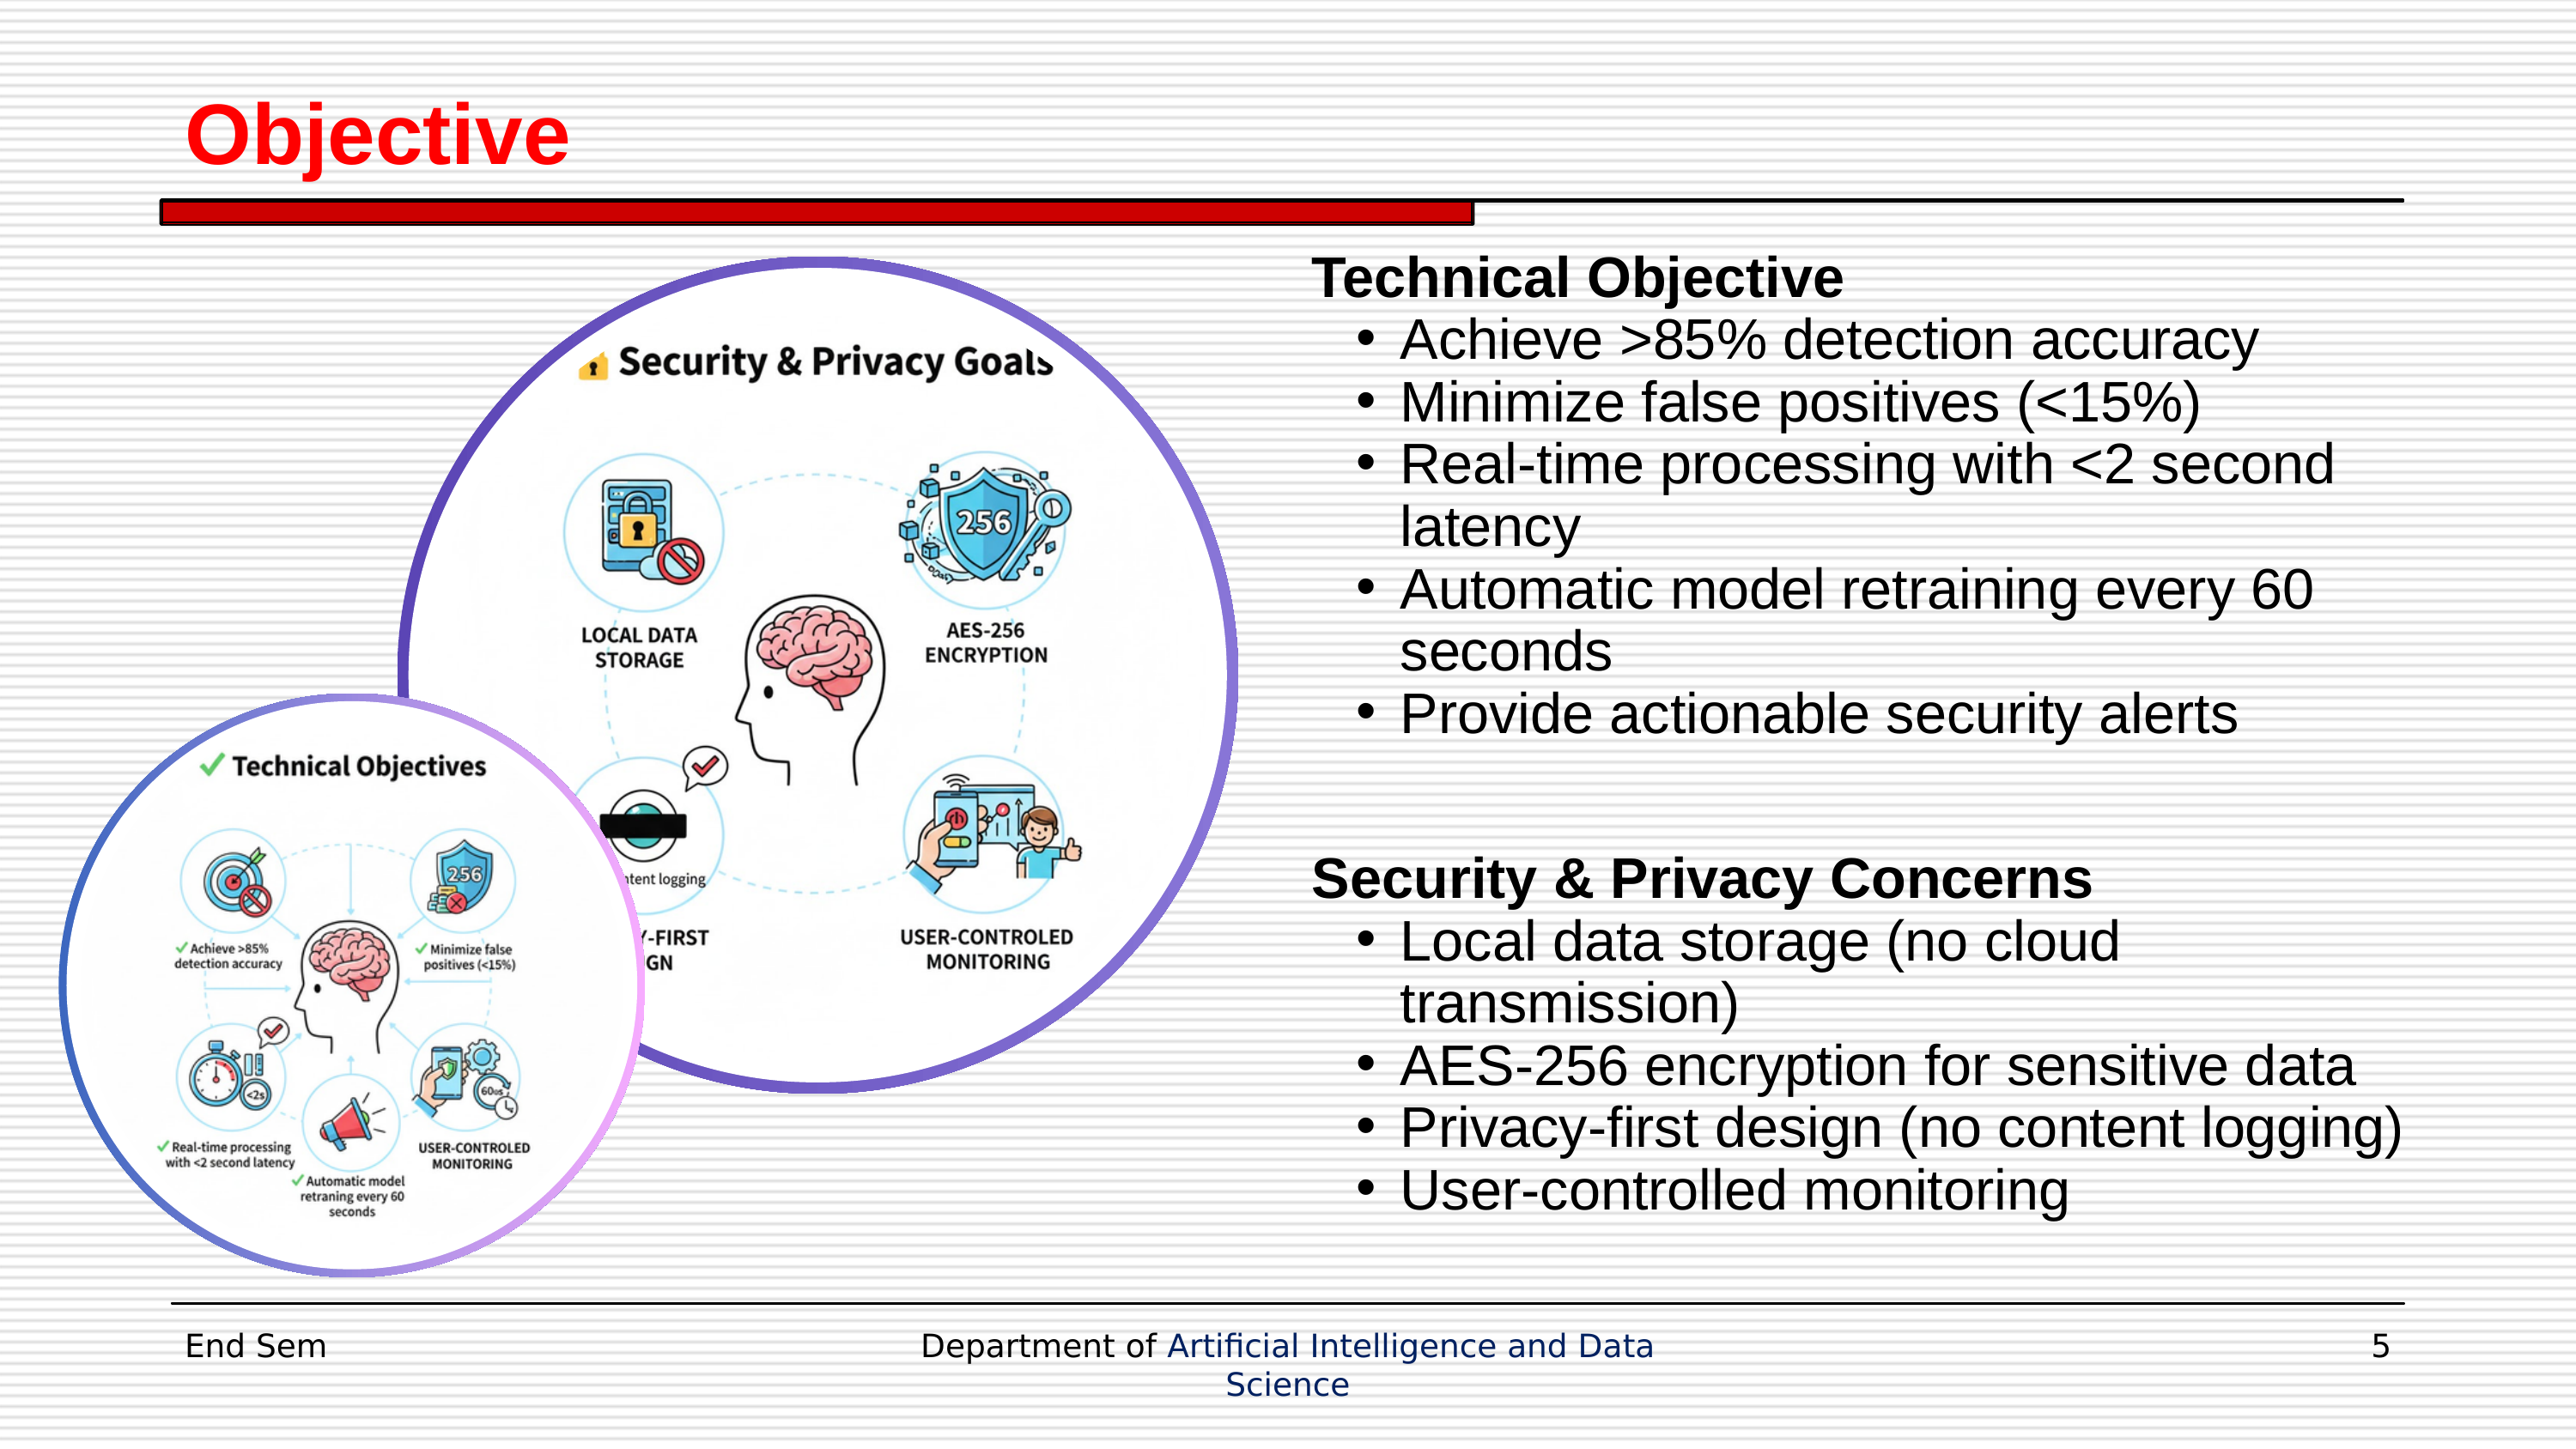

Objective

Technical Objective
Achieve >85% detection accuracy
Minimize false positives (<15%)
Real-time processing with <2 second latency
Automatic model retraining every 60 seconds
Provide actionable security alerts

Security & Privacy Concerns
Local data storage (no cloud transmission)
AES-256 encryption for sensitive data
Privacy-first design (no content logging)
User-controlled monitoring

End Sem

Department of Artificial Intelligence and Data Science
5